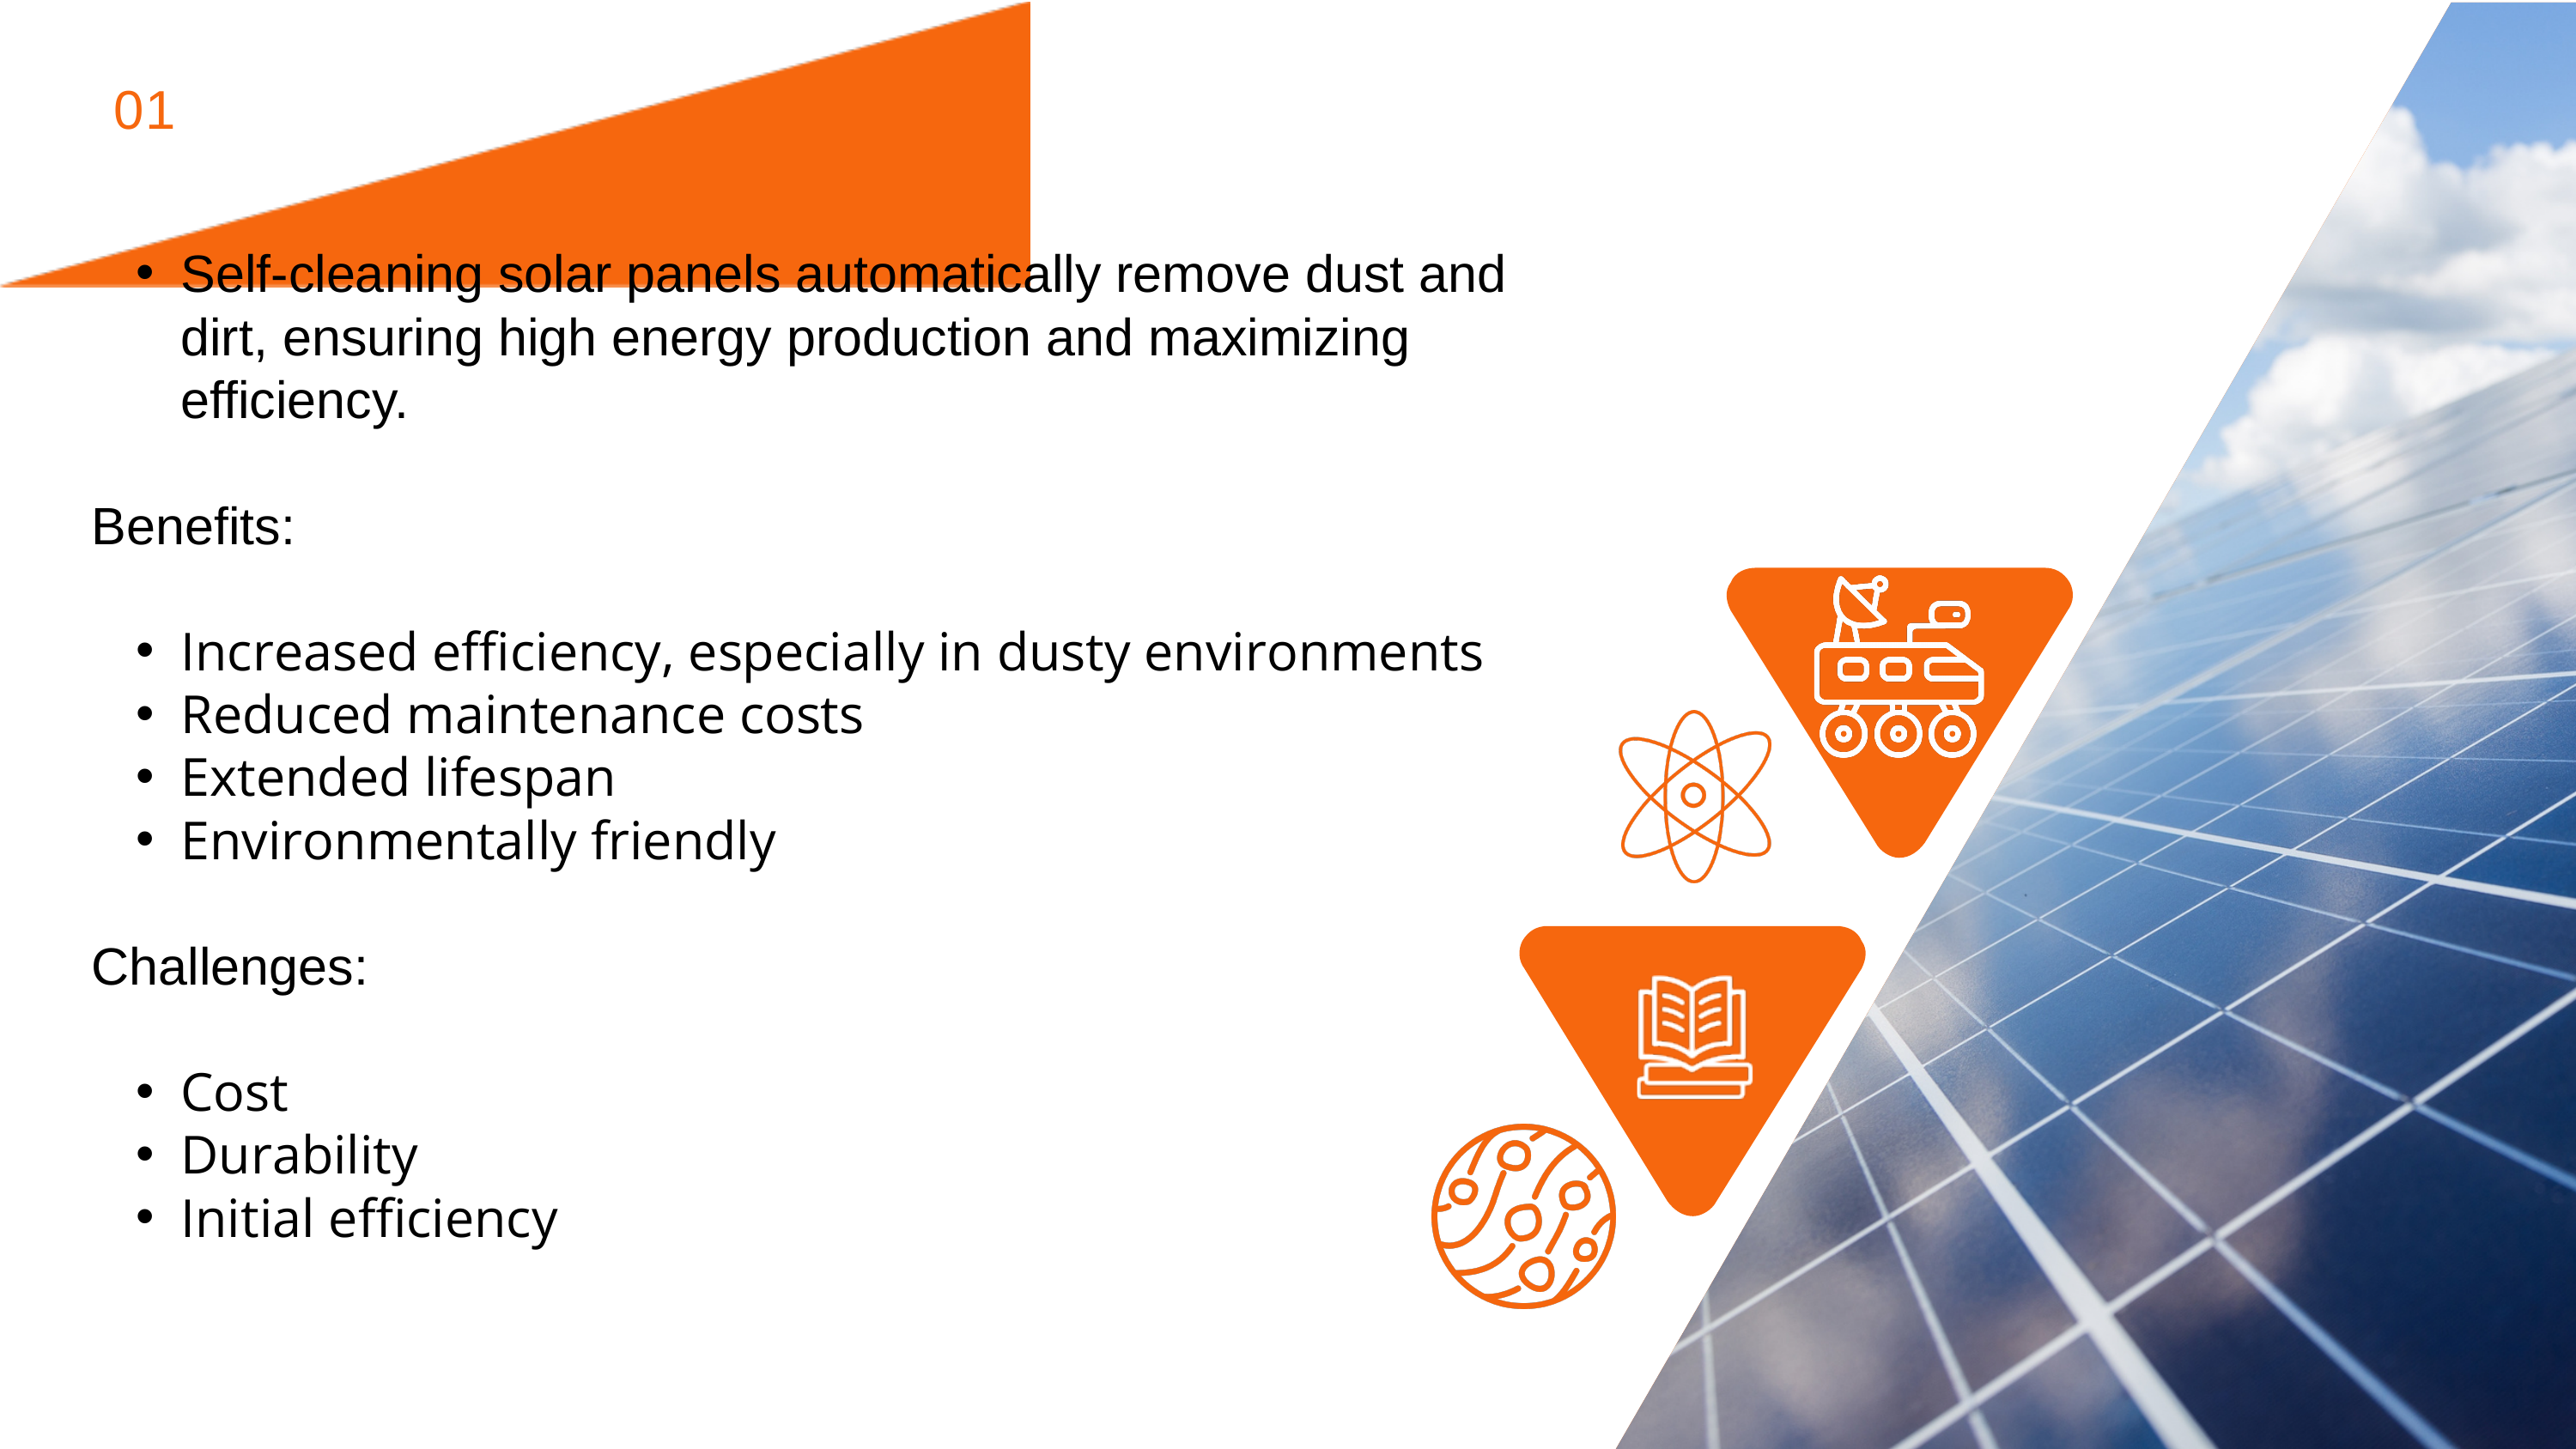

01
Self-cleaning solar panels automatically remove dust and dirt, ensuring high energy production and maximizing efficiency.

Benefits:

Increased efficiency, especially in dusty environments
Reduced maintenance costs
Extended lifespan
Environmentally friendly

Challenges:

Cost
Durability
Initial efficiency